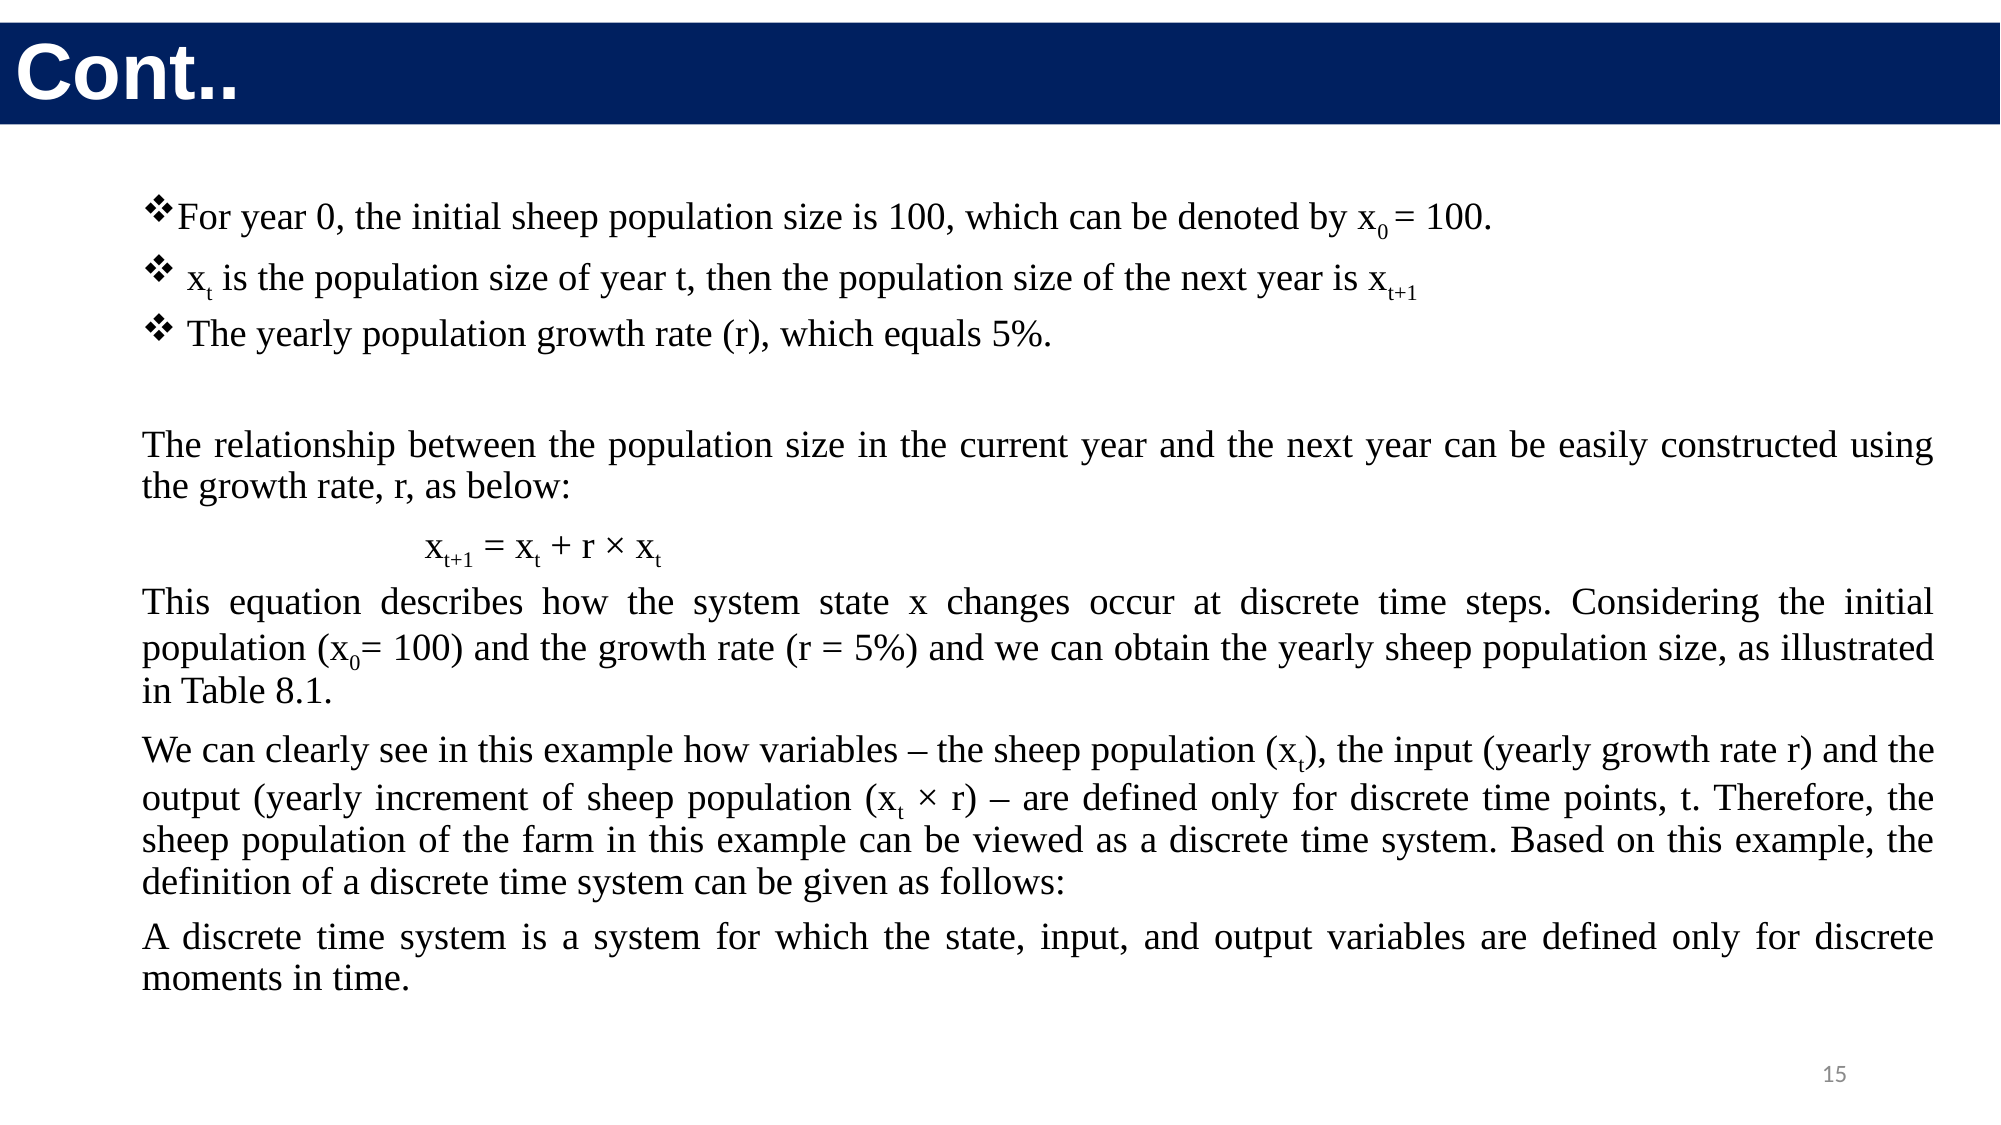

Cont..
For year 0, the initial sheep population size is 100, which can be denoted by x0 = 100.
 xt is the population size of year t, then the population size of the next year is xt+1
 The yearly population growth rate (r), which equals 5%.

The relationship between the population size in the current year and the next year can be easily constructed using the growth rate, r, as below:
                             xt+1 = xt + r × xt
This equation describes how the system state x changes occur at discrete time steps. Considering the initial population (x0= 100) and the growth rate (r = 5%) and we can obtain the yearly sheep population size, as illustrated in Table 8.1.
We can clearly see in this example how variables – the sheep population (xt), the input (yearly growth rate r) and the output (yearly increment of sheep population (xt × r) – are defined only for discrete time points, t. Therefore, the sheep population of the farm in this example can be viewed as a discrete time system. Based on this example, the definition of a discrete time system can be given as follows:
A discrete time system is a system for which the state, input, and output variables are defined only for discrete moments in time.

15